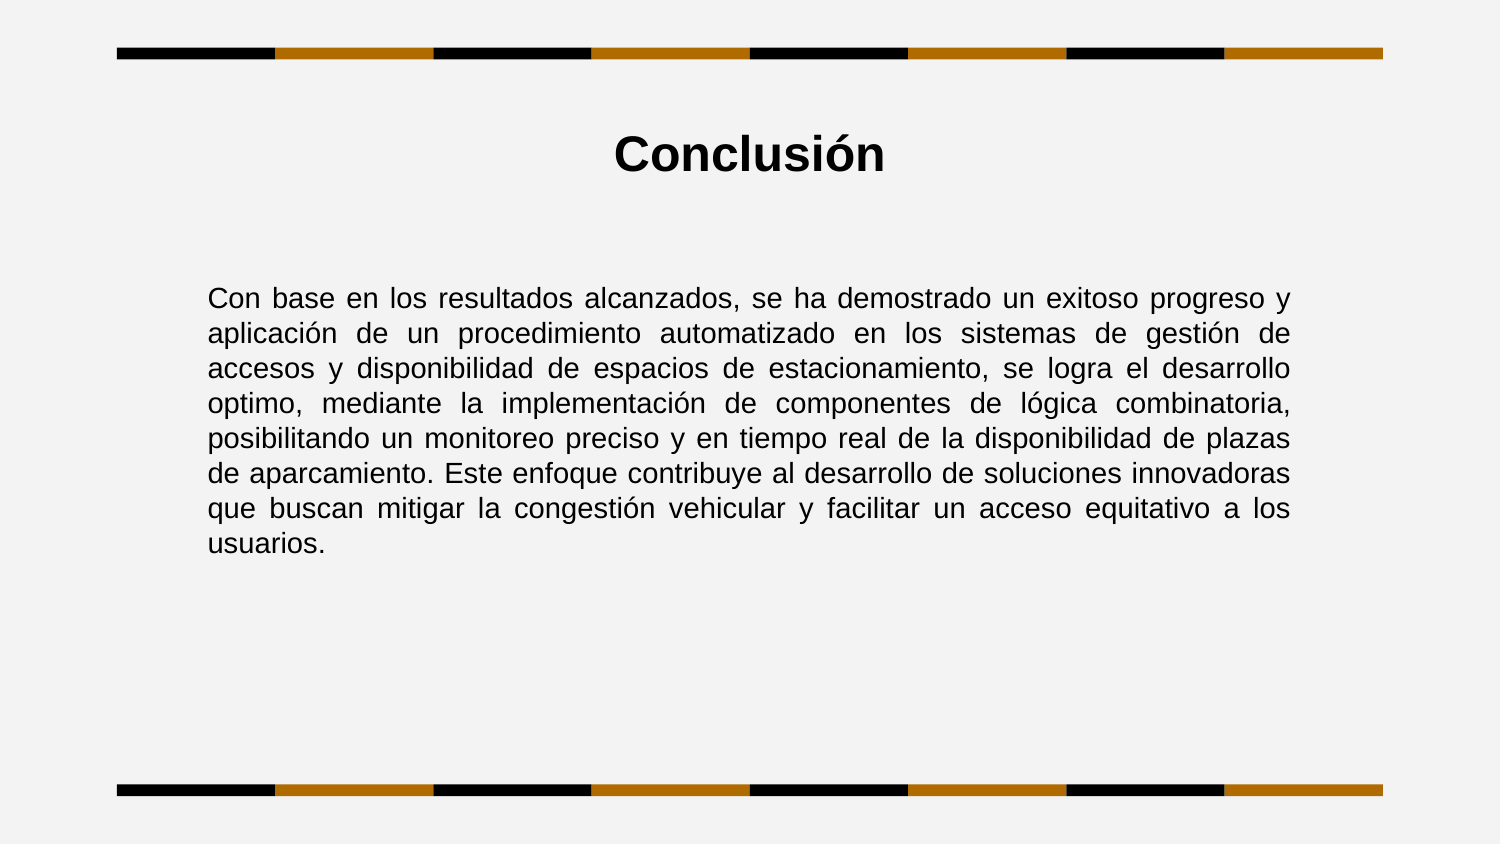

# Conclusión
Con base en los resultados alcanzados, se ha demostrado un exitoso progreso y aplicación de un procedimiento automatizado en los sistemas de gestión de accesos y disponibilidad de espacios de estacionamiento, se logra el desarrollo optimo, mediante la implementación de componentes de lógica combinatoria, posibilitando un monitoreo preciso y en tiempo real de la disponibilidad de plazas de aparcamiento. Este enfoque contribuye al desarrollo de soluciones innovadoras que buscan mitigar la congestión vehicular y facilitar un acceso equitativo a los usuarios.